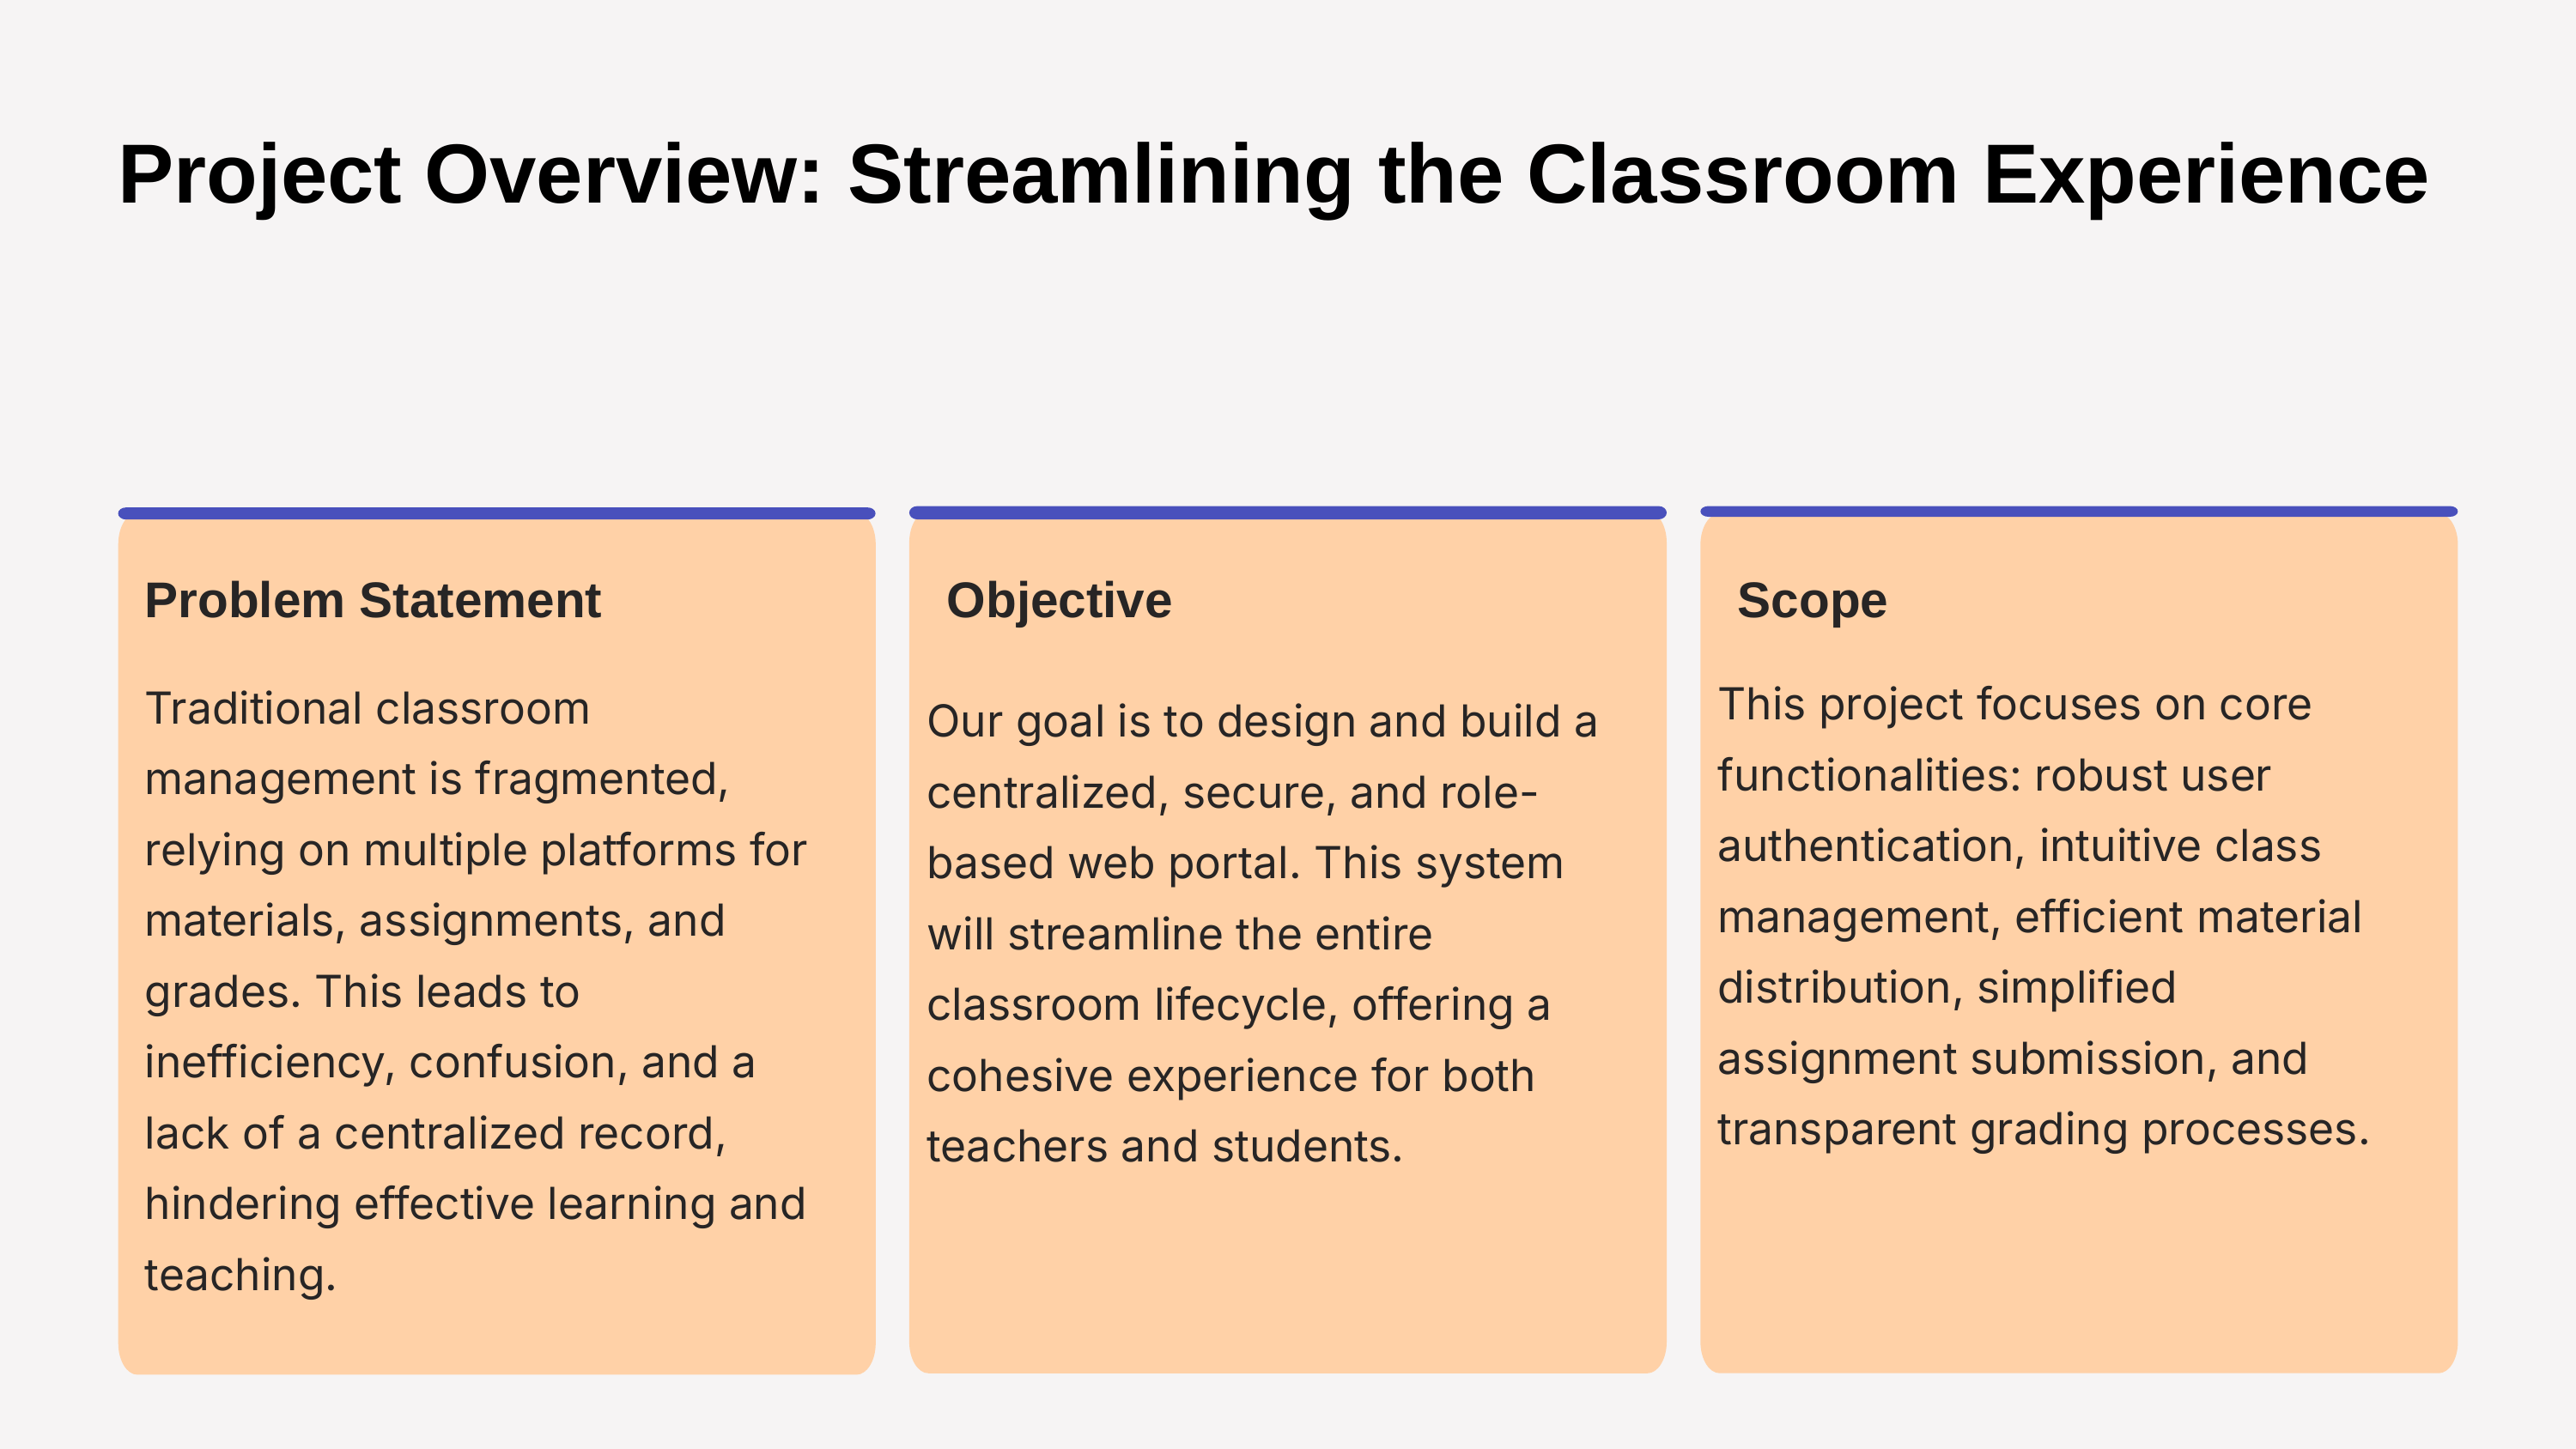

Project Overview: Streamlining the Classroom Experience

Problem Statement
Objective
Scope
This project focuses on core functionalities: robust user authentication, intuitive class management, efficient material distribution, simplified assignment submission, and transparent grading processes.
Traditional classroom management is fragmented, relying on multiple platforms for materials, assignments, and grades. This leads to inefficiency, confusion, and a lack of a centralized record, hindering effective learning and teaching.
Our goal is to design and build a centralized, secure, and role-based web portal. This system will streamline the entire classroom lifecycle, offering a cohesive experience for both teachers and students.